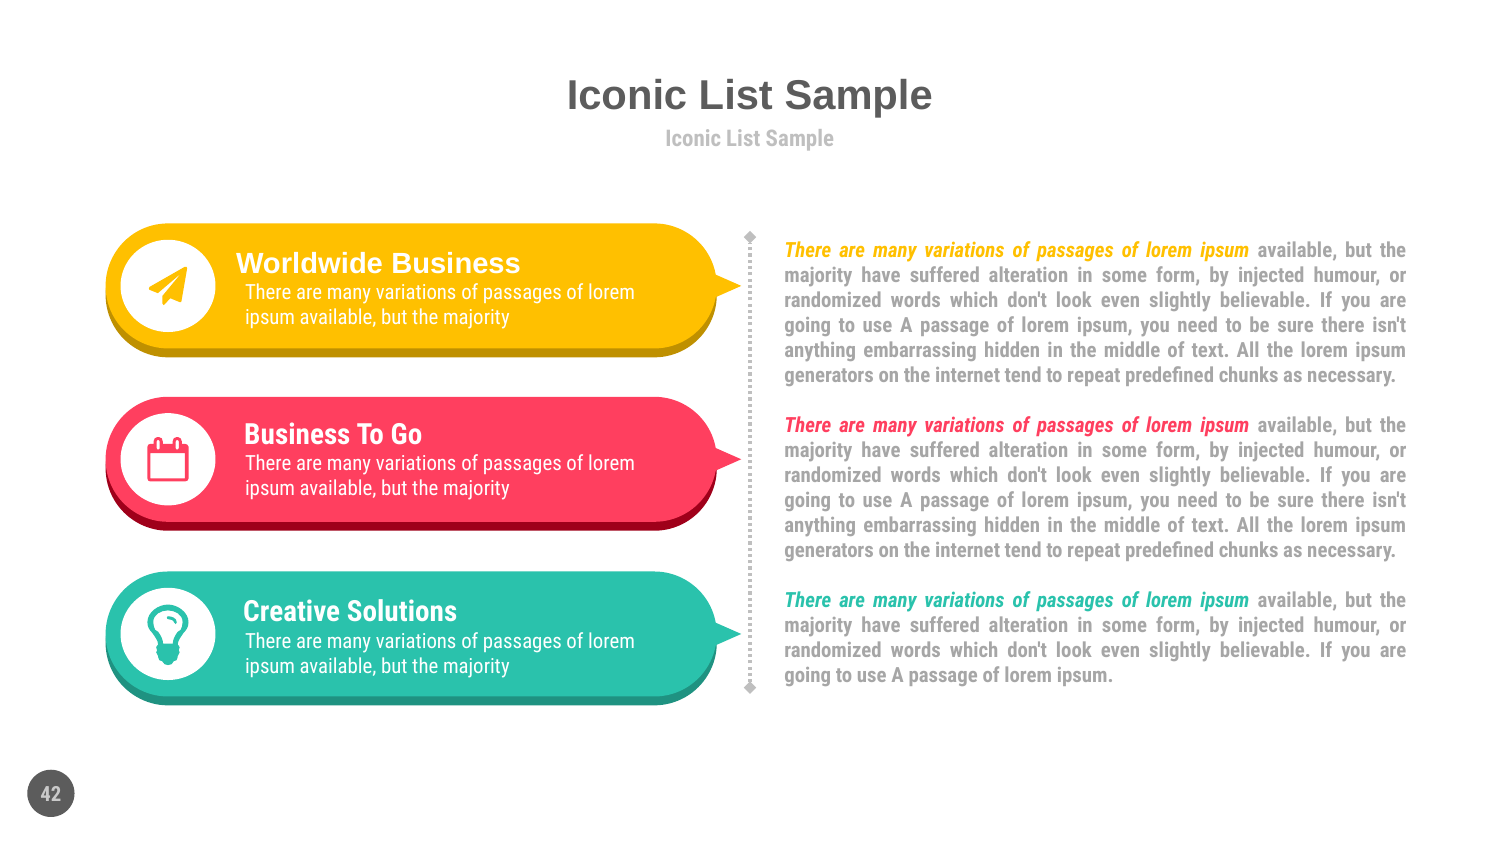

# Iconic List Sample
Iconic List Sample

There are many variations of passages of lorem ipsum available, but the majority have suffered alteration in some form, by injected humour, or randomized words which don't look even slightly believable. If you are going to use A passage of lorem ipsum, you need to be sure there isn't anything embarrassing hidden in the middle of text. All the lorem ipsum generators on the internet tend to repeat predefined chunks as necessary.

There are many variations of passages of lorem ipsum available, but the majority have suffered alteration in some form, by injected humour, or randomized words which don't look even slightly believable. If you are going to use A passage of lorem ipsum, you need to be sure there isn't anything embarrassing hidden in the middle of text. All the lorem ipsum generators on the internet tend to repeat predefined chunks as necessary.

There are many variations of passages of lorem ipsum available, but the majority have suffered alteration in some form, by injected humour, or randomized words which don't look even slightly believable. If you are going to use A passage of lorem ipsum.

Worldwide Business
There are many variations of passages of lorem ipsum available, but the majority

Business To Go
There are many variations of passages of lorem ipsum available, but the majority

Creative Solutions
There are many variations of passages of lorem ipsum available, but the majority
42